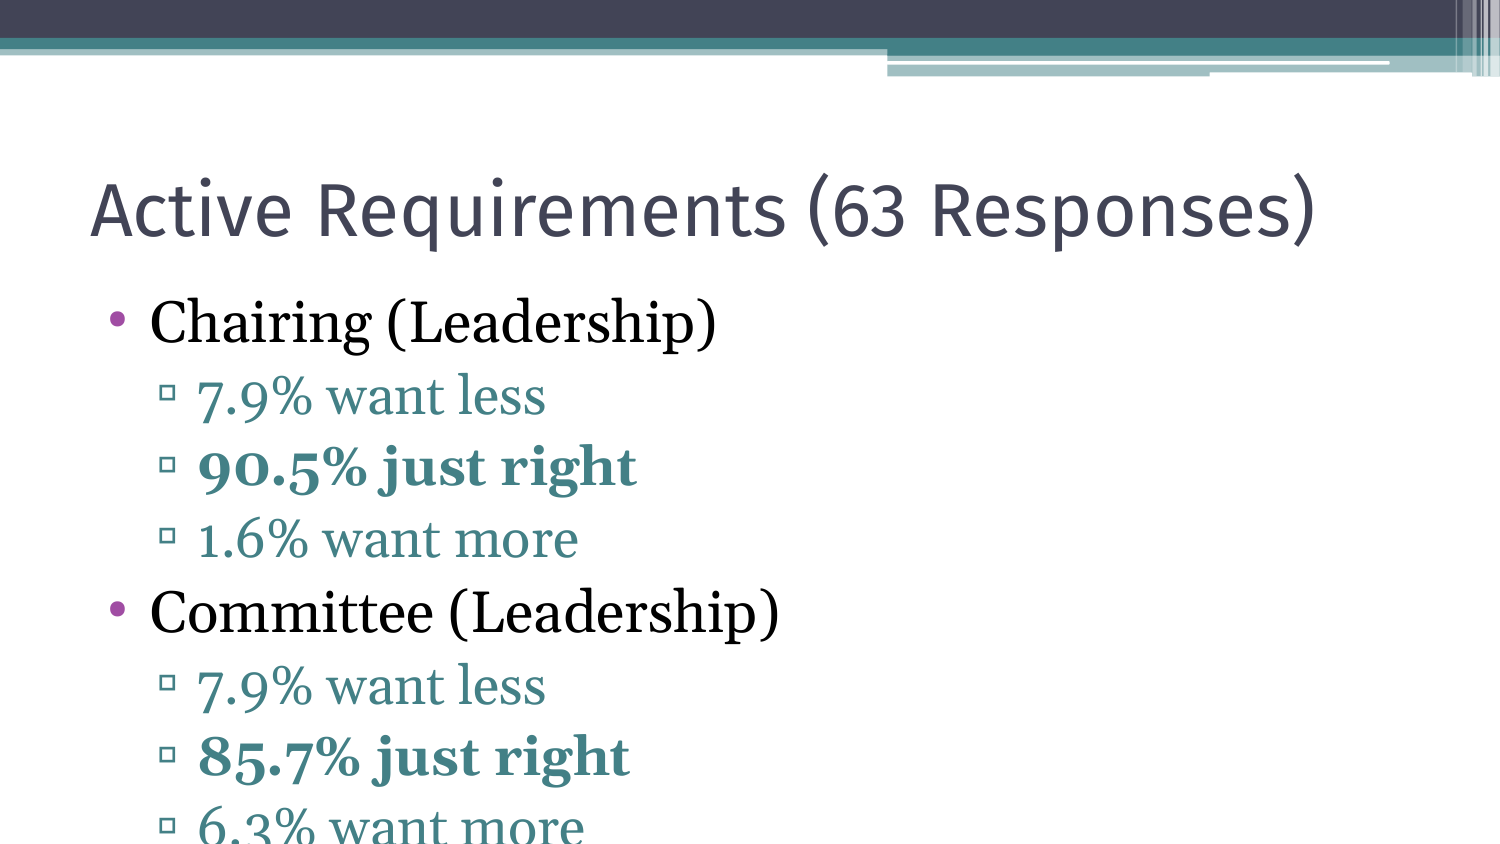

# Active Requirements (63 Responses)
Chairing (Leadership)
7.9% want less
90.5% just right
1.6% want more
Committee (Leadership)
7.9% want less
85.7% just right
6.3% want more